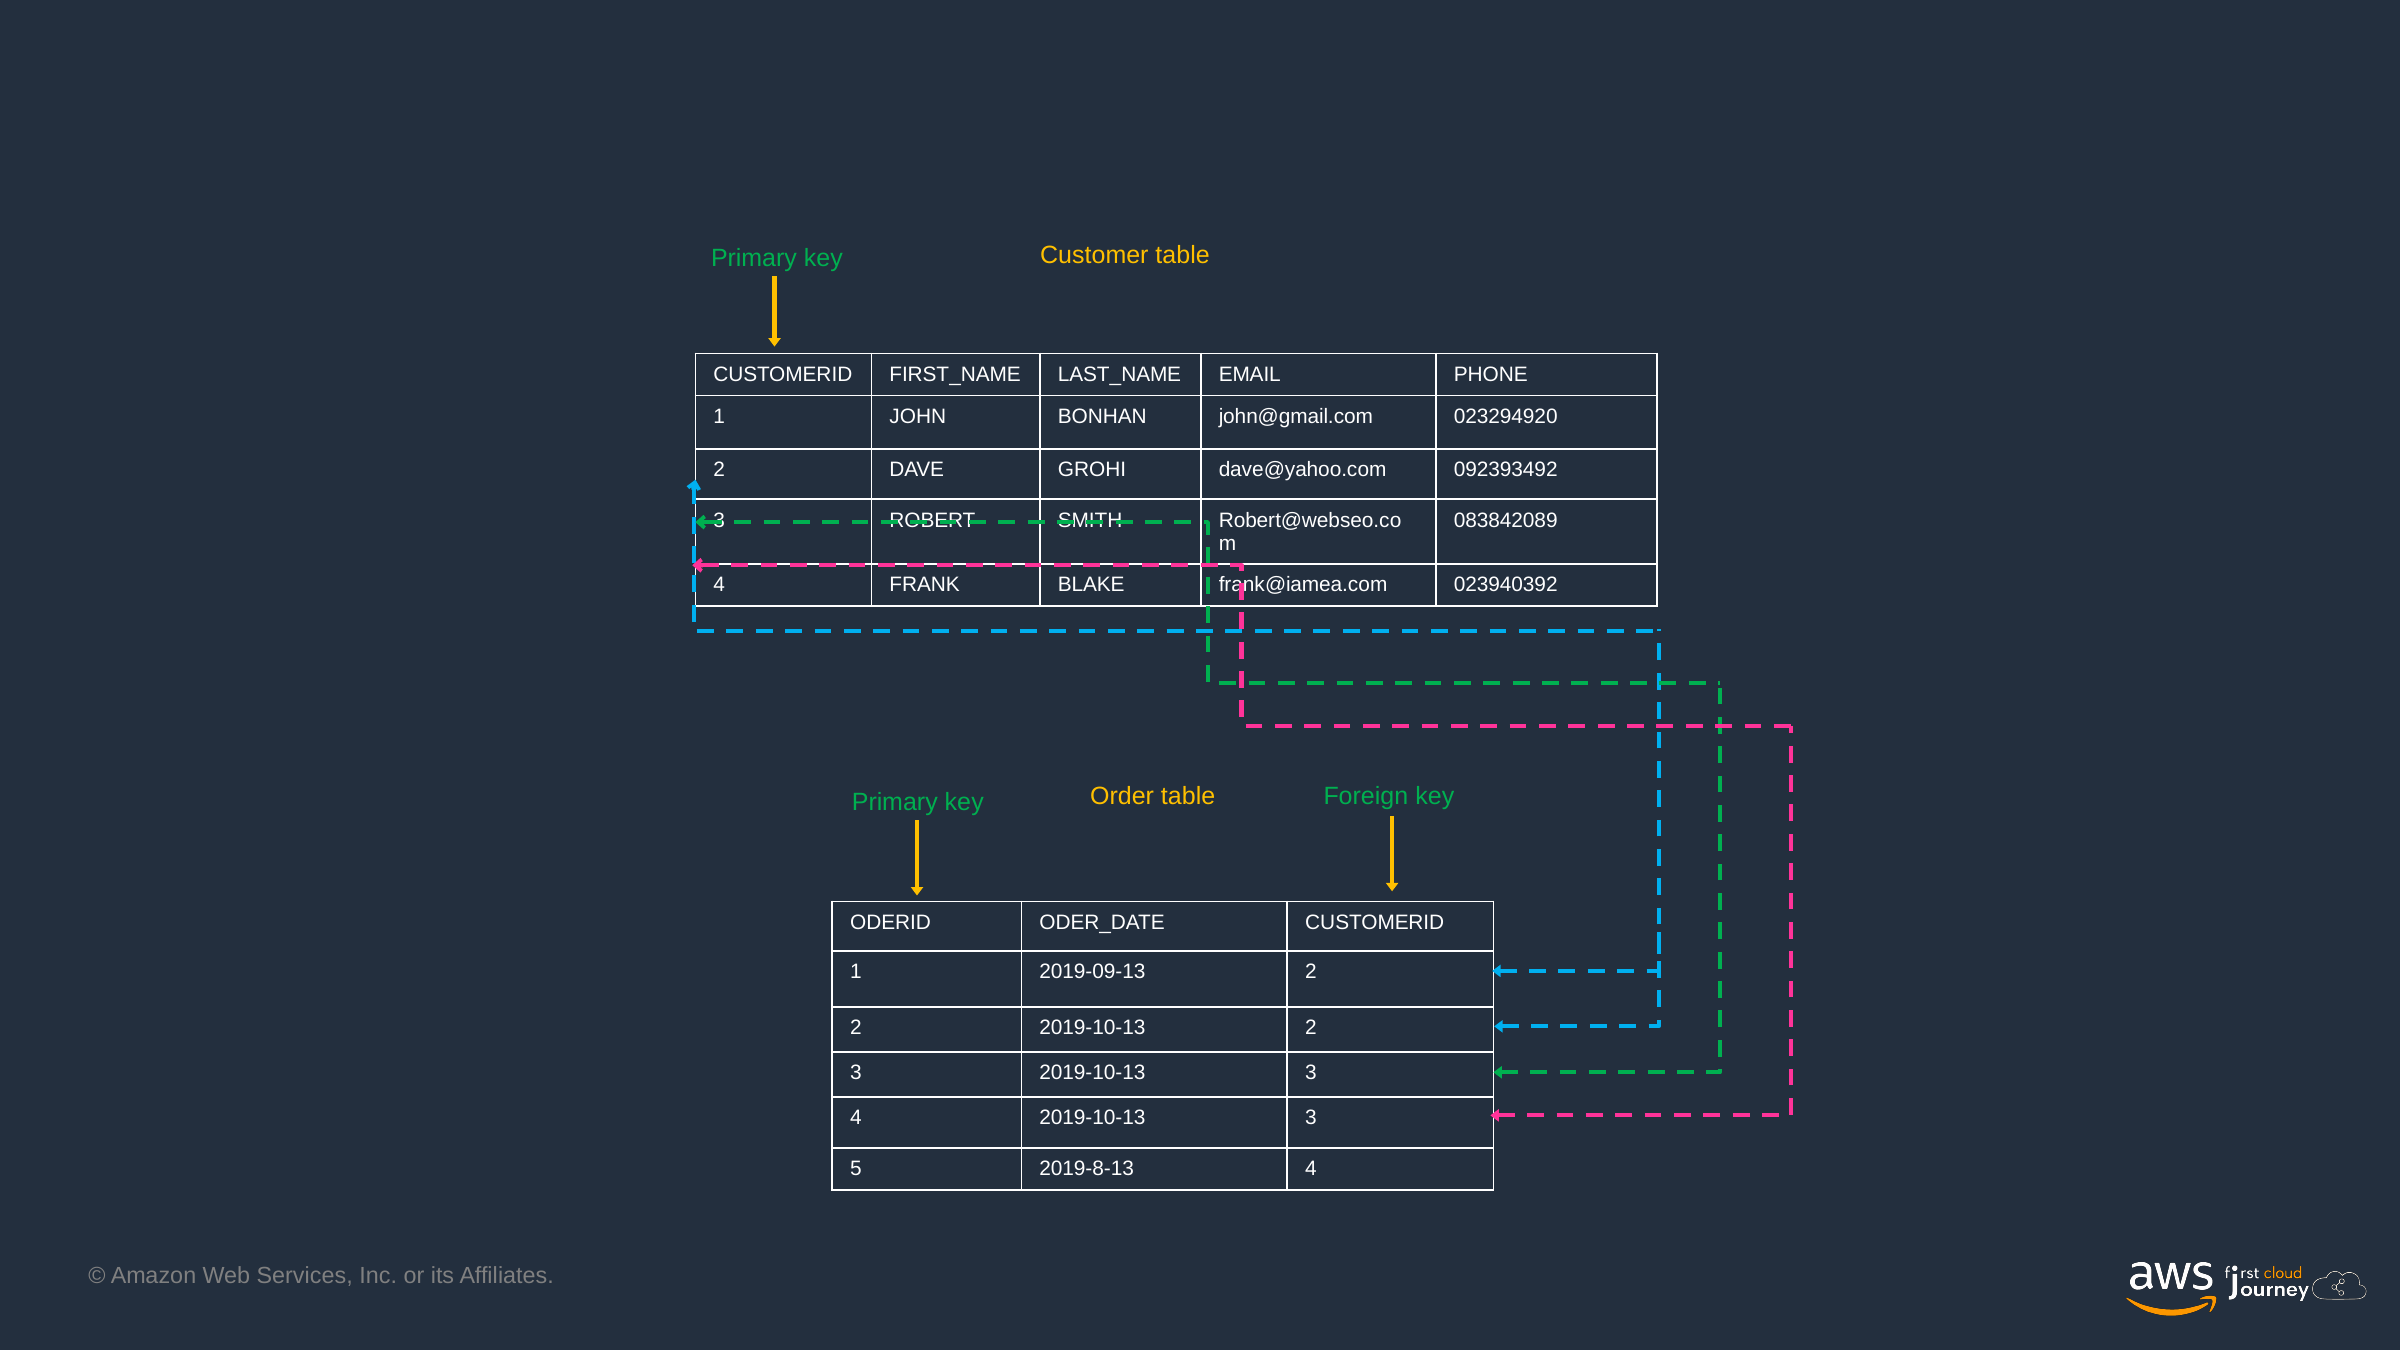

Customer table
Primary key
| CUSTOMERID | FIRST\_NAME | LAST\_NAME | EMAIL | PHONE |
| --- | --- | --- | --- | --- |
| 1 | JOHN | BONHAN | john@gmail.com | 023294920 |
| 2 | DAVE | GROHI | dave@yahoo.com | 092393492 |
| 3 | ROBERT | SMITH | Robert@webseo.com | 083842089 |
| 4 | FRANK | BLAKE | frank@iamea.com | 023940392 |

Foreign key
Order table
Primary key

| ODERID | ODER\_DATE | CUSTOMERID |
| --- | --- | --- |
| 1 | 2019-09-13 | 2 |
| 2 | 2019-10-13 | 2 |
| 3 | 2019-10-13 | 3 |
| 4 | 2019-10-13 | 3 |
| 5 | 2019-8-13 | 4 |